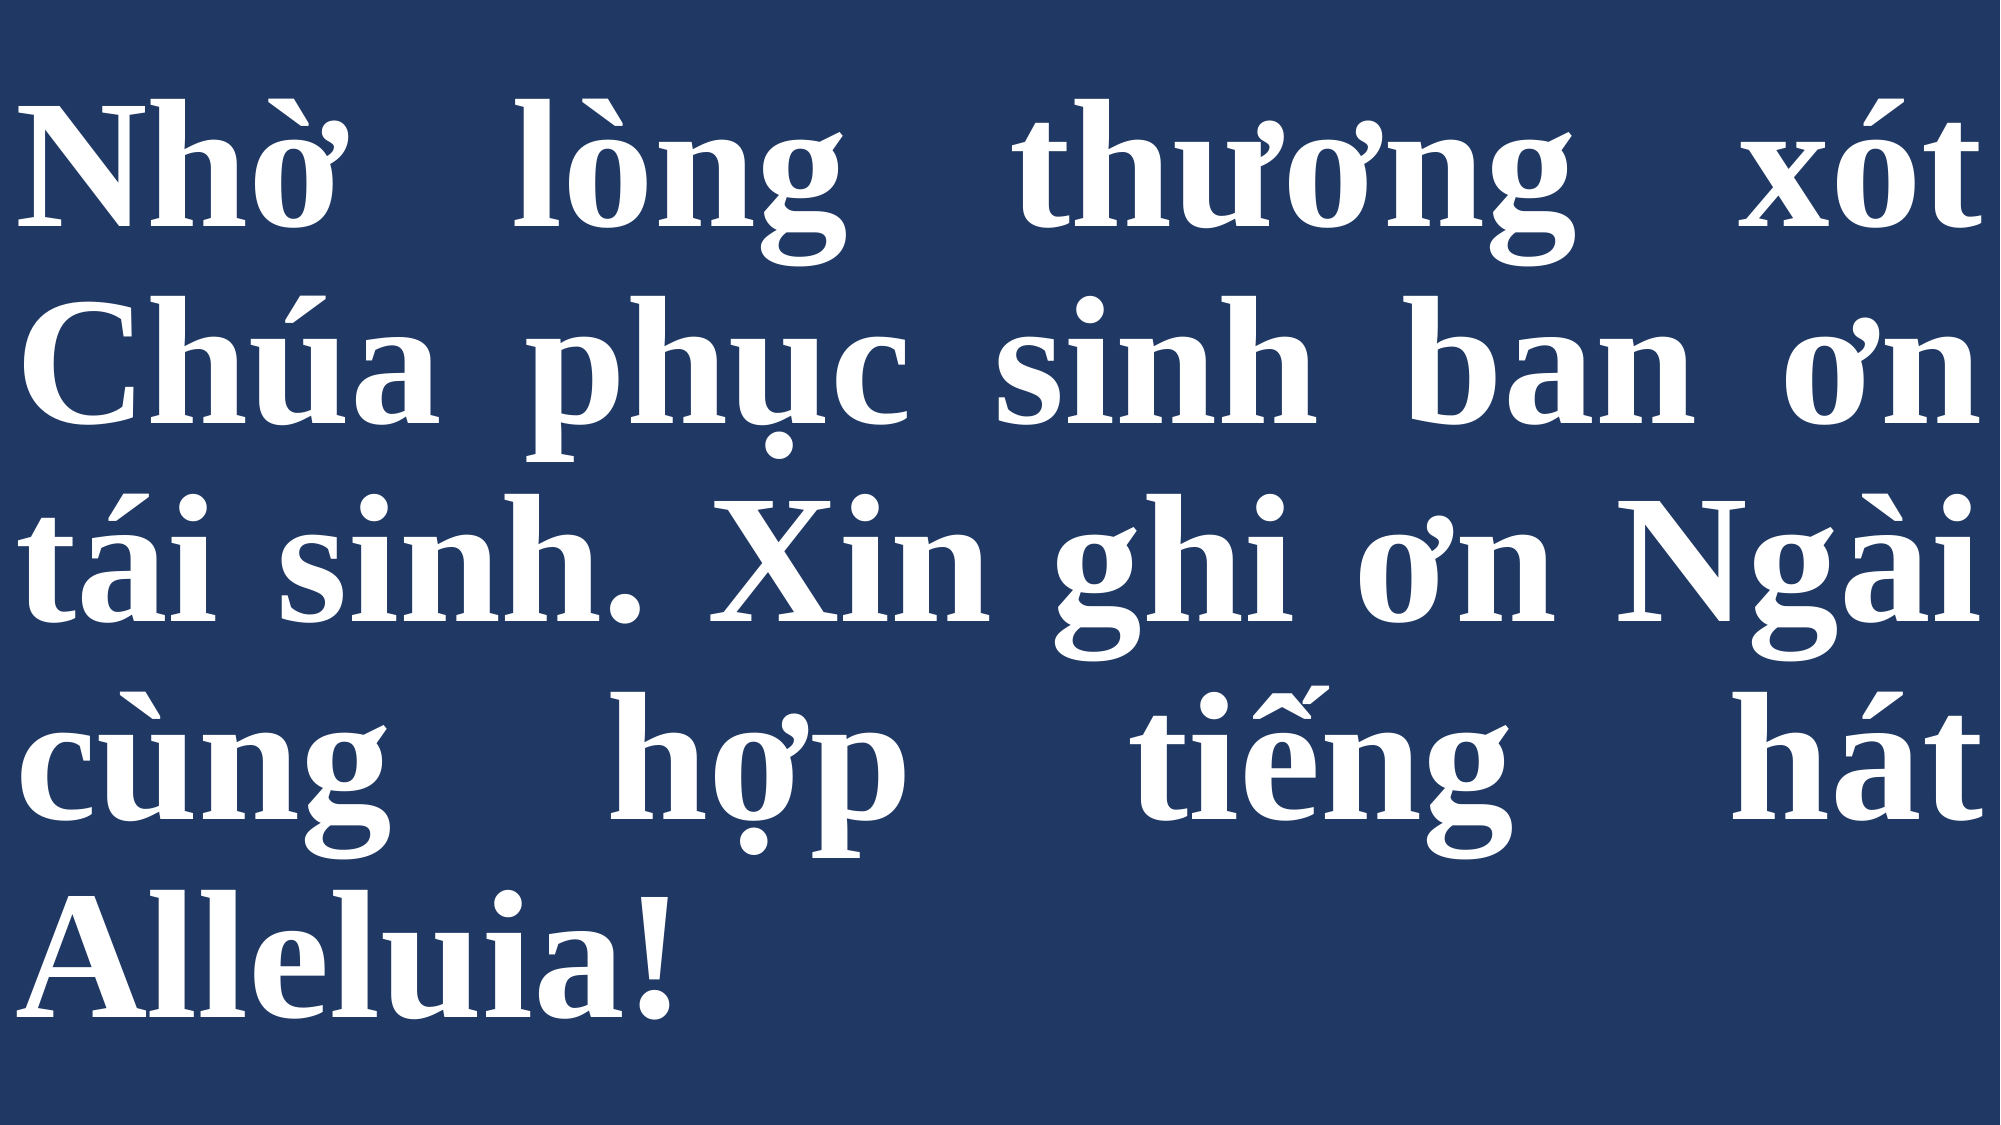

# Nhờ lòng thương xót Chúa phục sinh ban ơn tái sinh. Xin ghi ơn Ngài cùng hợp tiếng hát Alleluia!